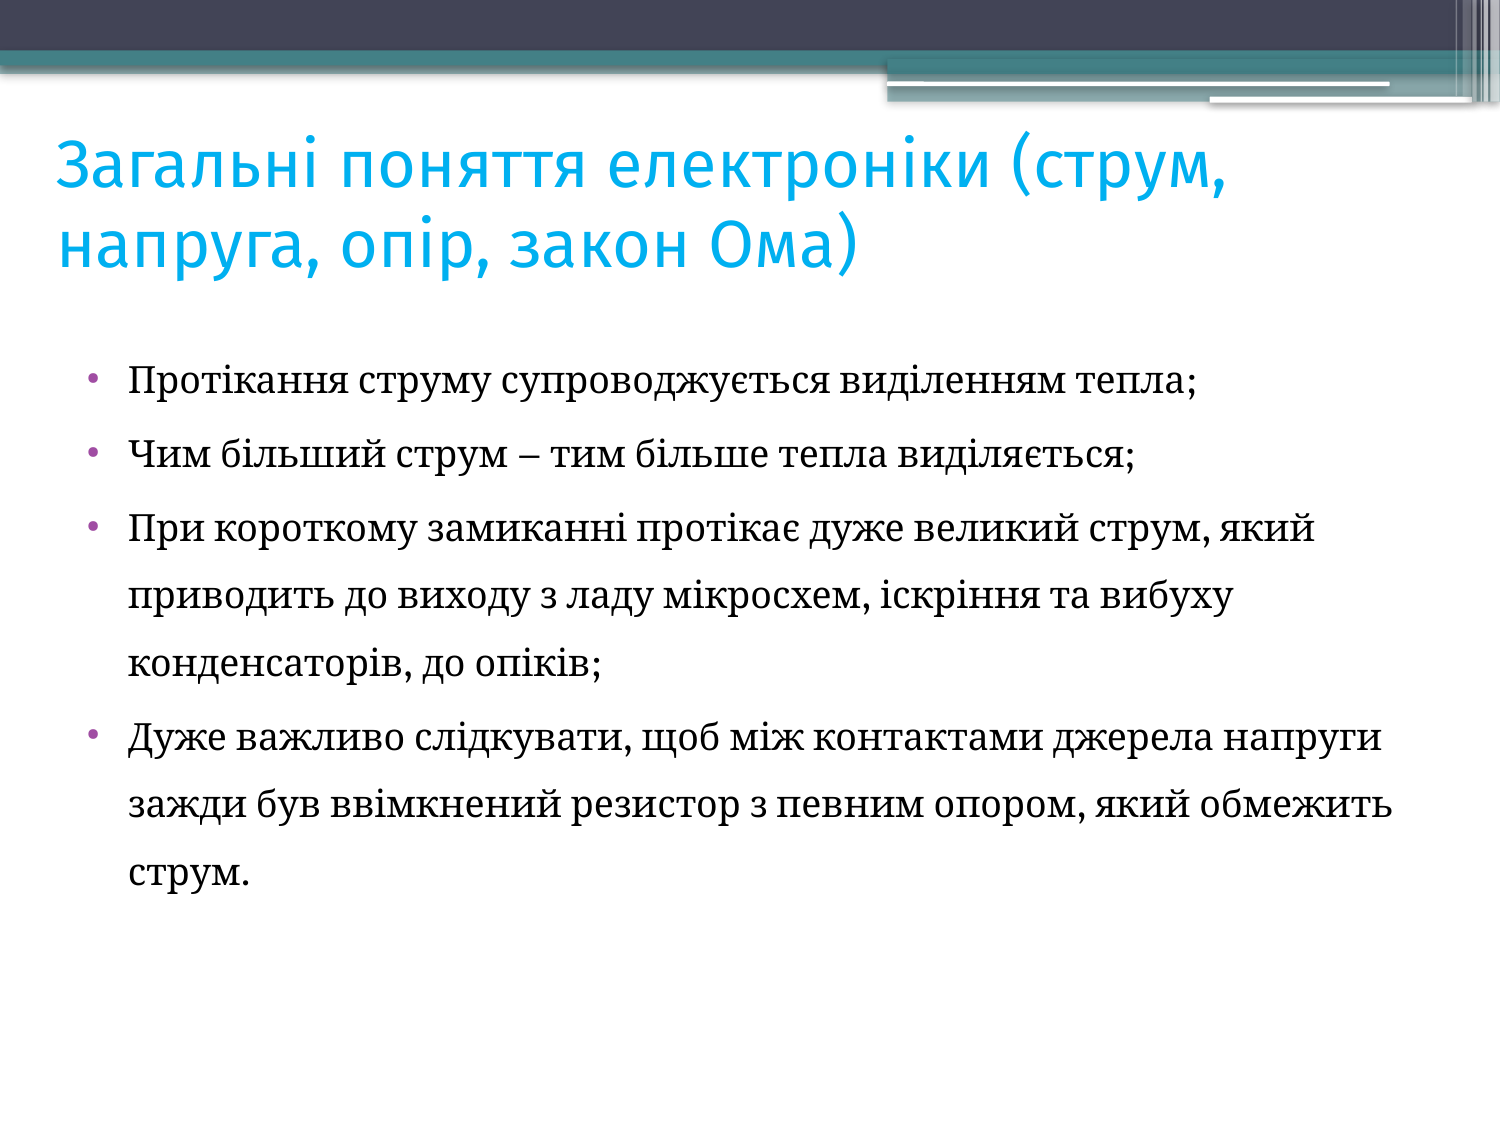

# Загальні поняття електроніки (струм, напруга, опір, закон Ома)

Протікання струму супроводжується виділенням тепла;
Чим більший струм – тим більше тепла виділяється;
При короткому замиканні протікає дуже великий струм, який приводить до виходу з ладу мікросхем, іскріння та вибуху конденсаторів, до опіків;
Дуже важливо слідкувати, щоб між контактами джерела напруги зажди був ввімкнений резистор з певним опором, який обмежить струм.